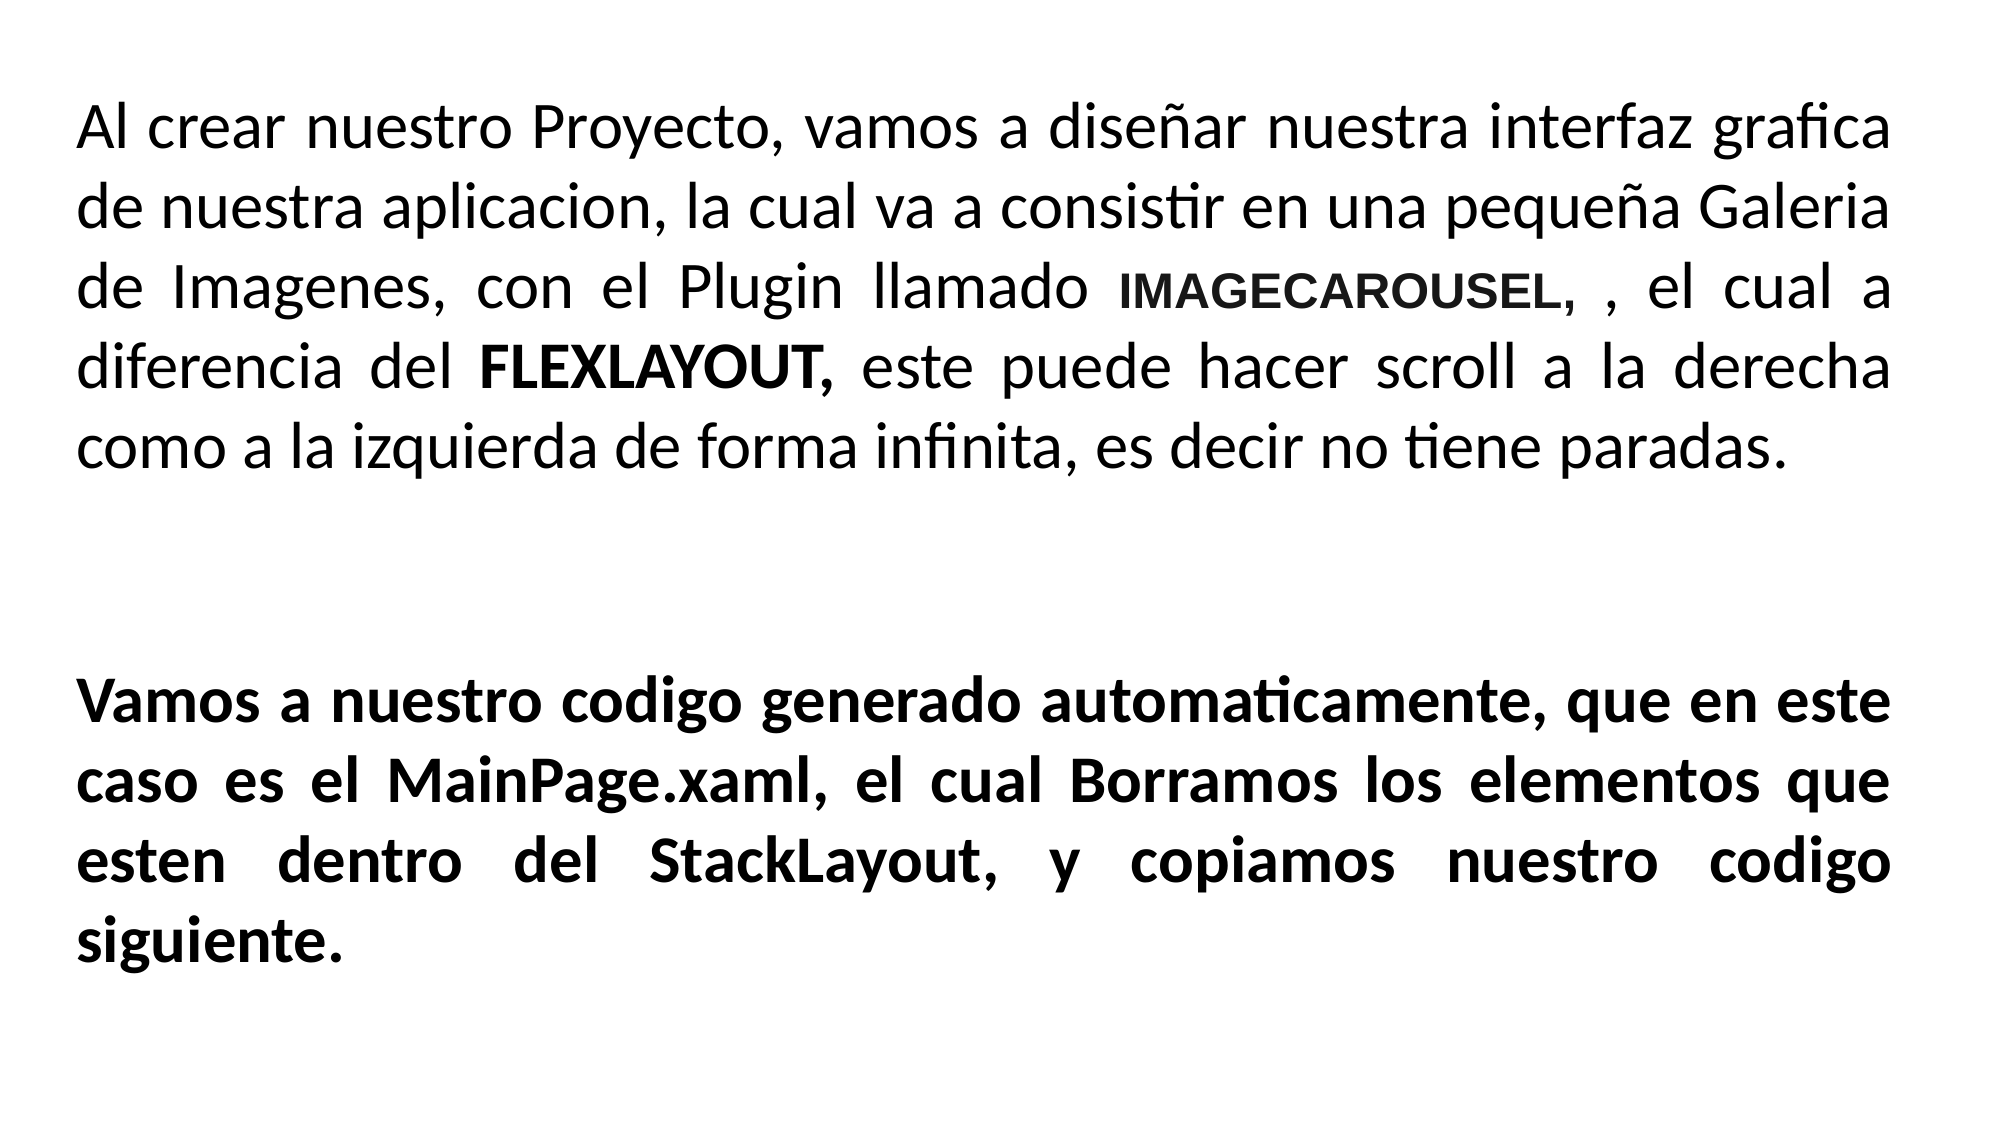

Al crear nuestro Proyecto, vamos a diseñar nuestra interfaz grafica de nuestra aplicacion, la cual va a consistir en una pequeña Galeria de Imagenes, con el Plugin llamado IMAGECAROUSEL, , el cual a diferencia del FLEXLAYOUT, este puede hacer scroll a la derecha como a la izquierda de forma infinita, es decir no tiene paradas.
Vamos a nuestro codigo generado automaticamente, que en este caso es el MainPage.xaml, el cual Borramos los elementos que esten dentro del StackLayout, y copiamos nuestro codigo siguiente.